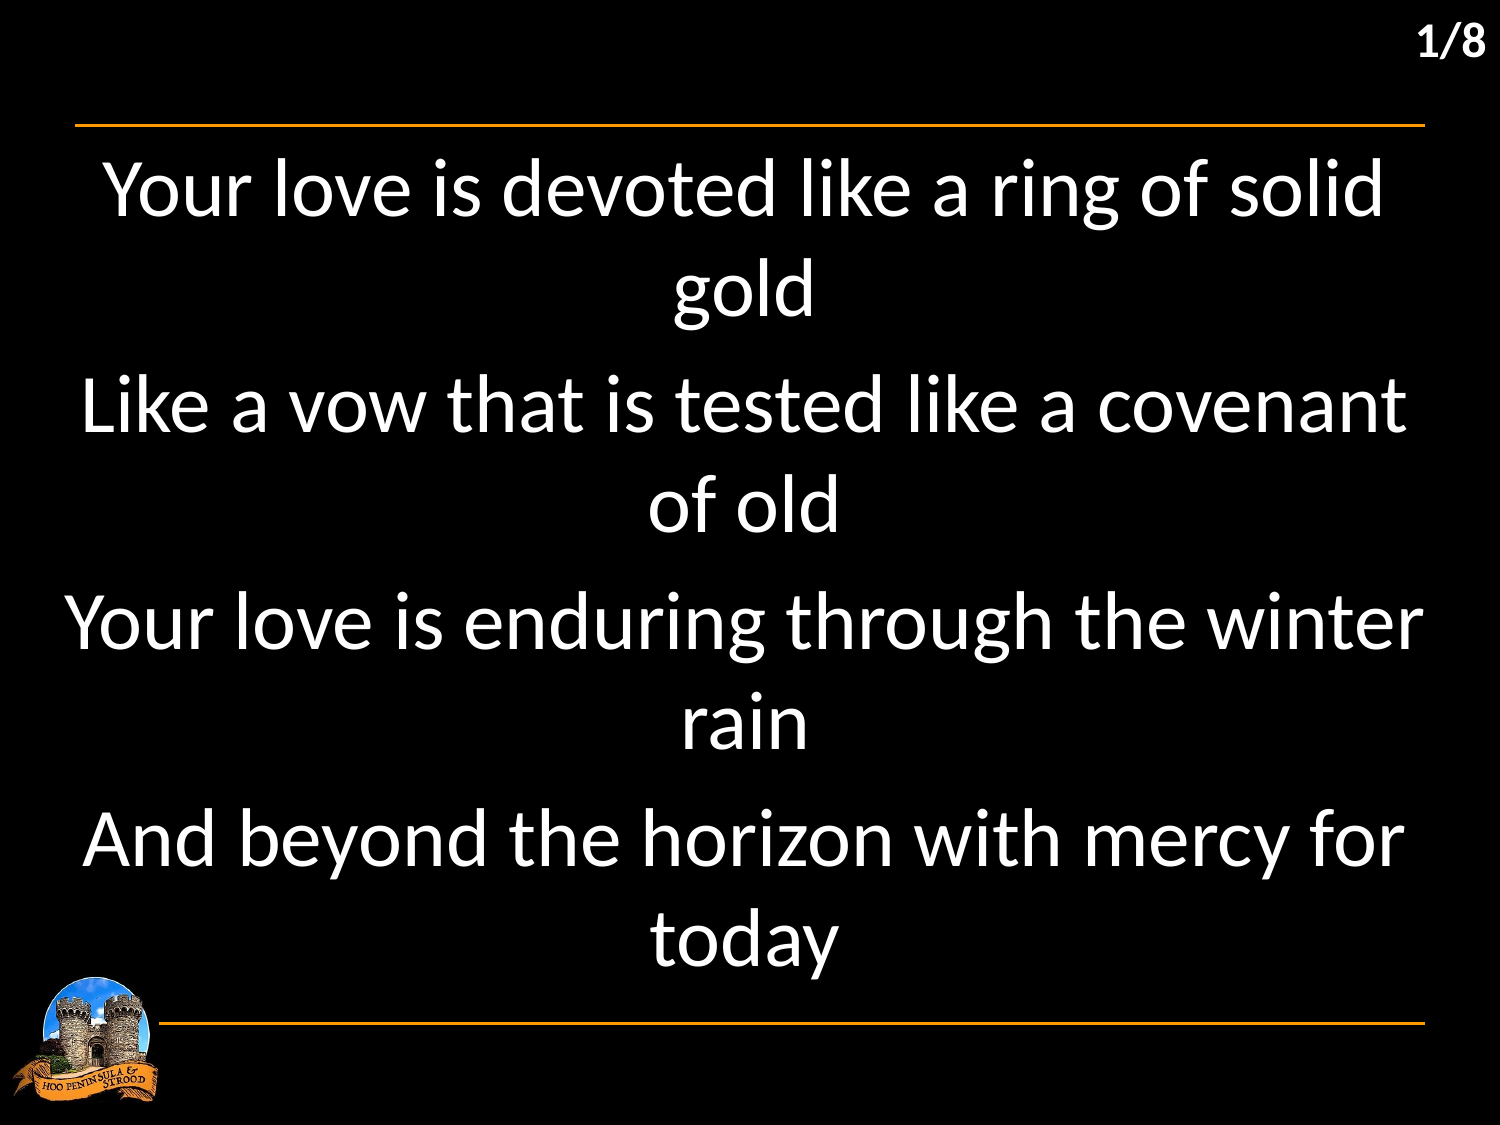

1/8
Your love is devoted like a ring of solid gold
Like a vow that is tested like a covenant of old
Your love is enduring through the winter rain
And beyond the horizon with mercy for today